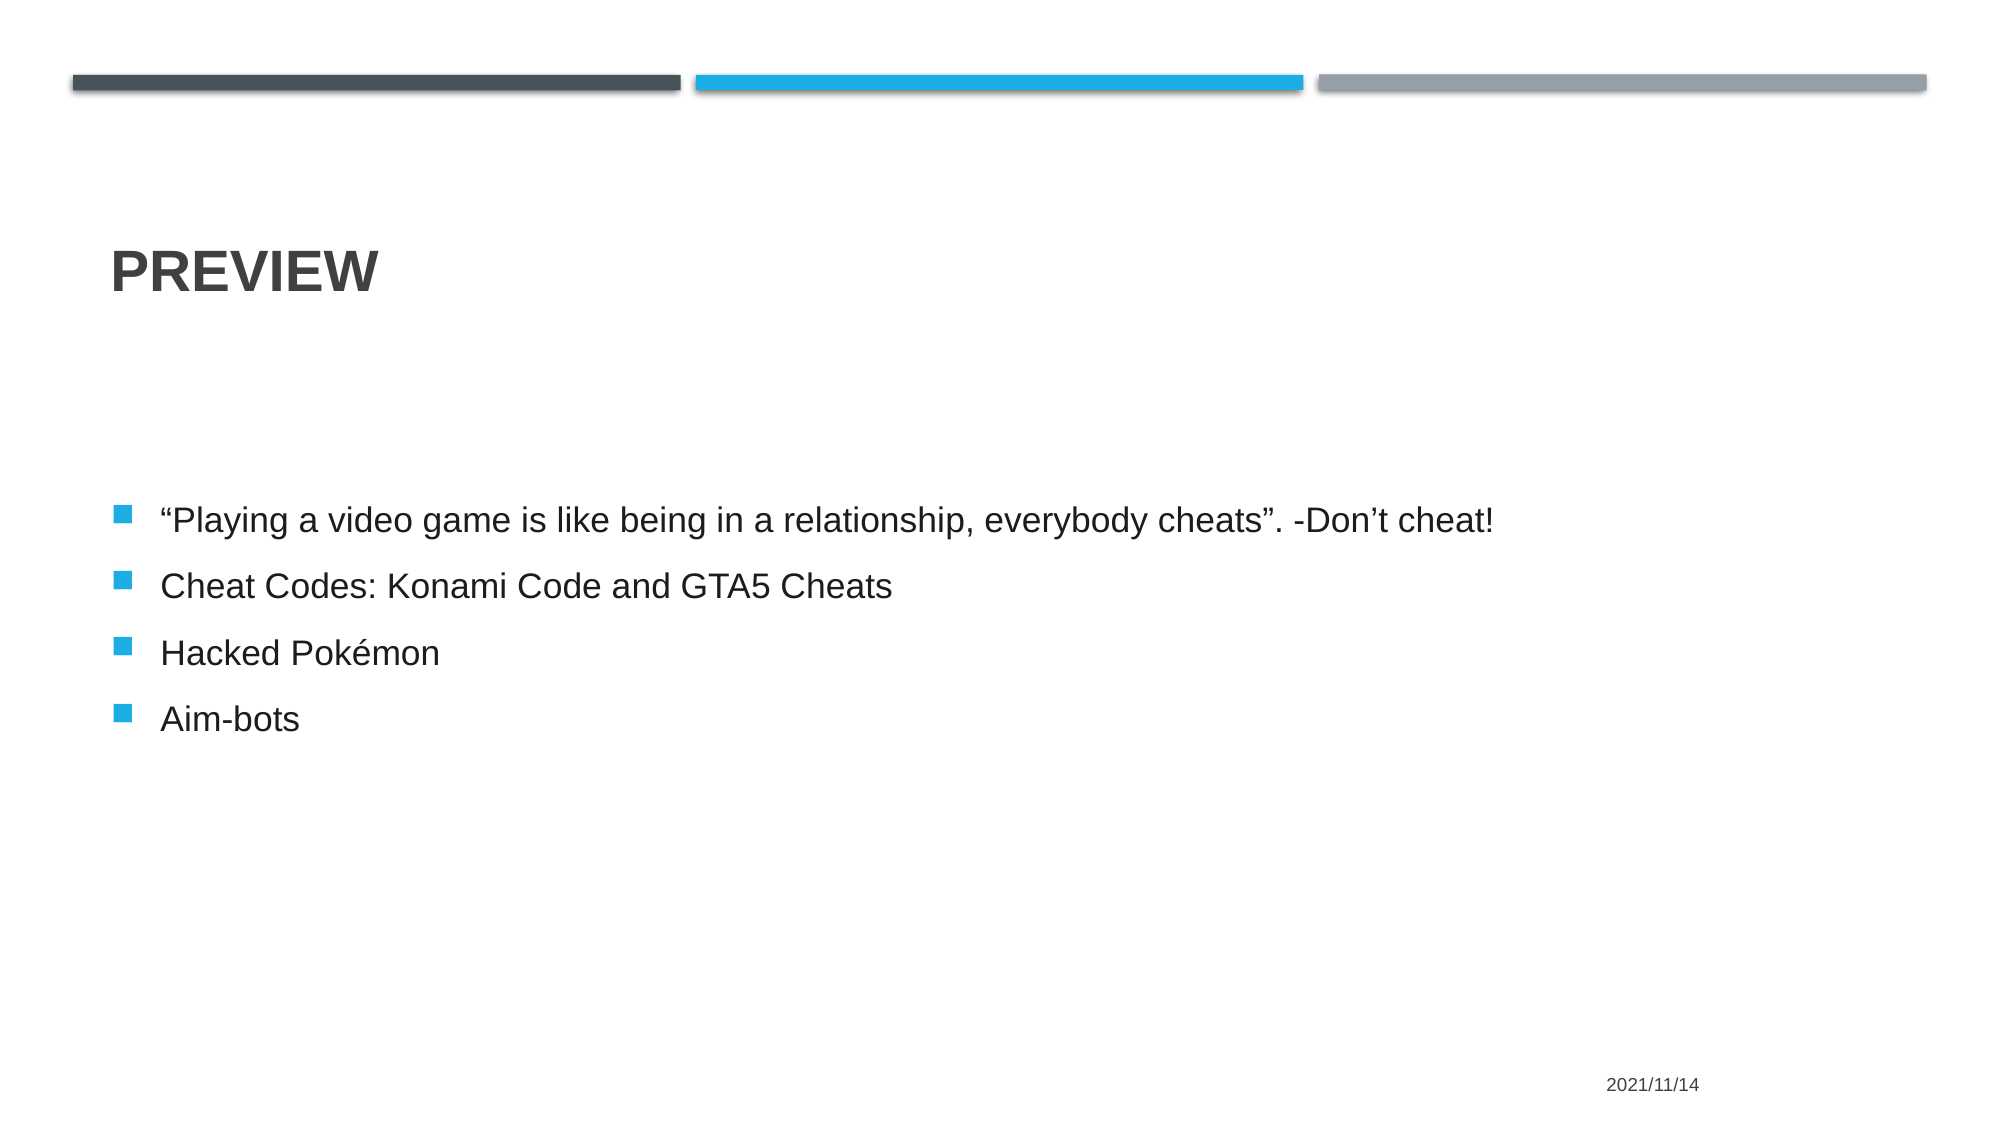

# Preview
“Playing a video game is like being in a relationship, everybody cheats”. -Don’t cheat!
Cheat Codes: Konami Code and GTA5 Cheats
Hacked Pokémon
Aim-bots

2021/11/14